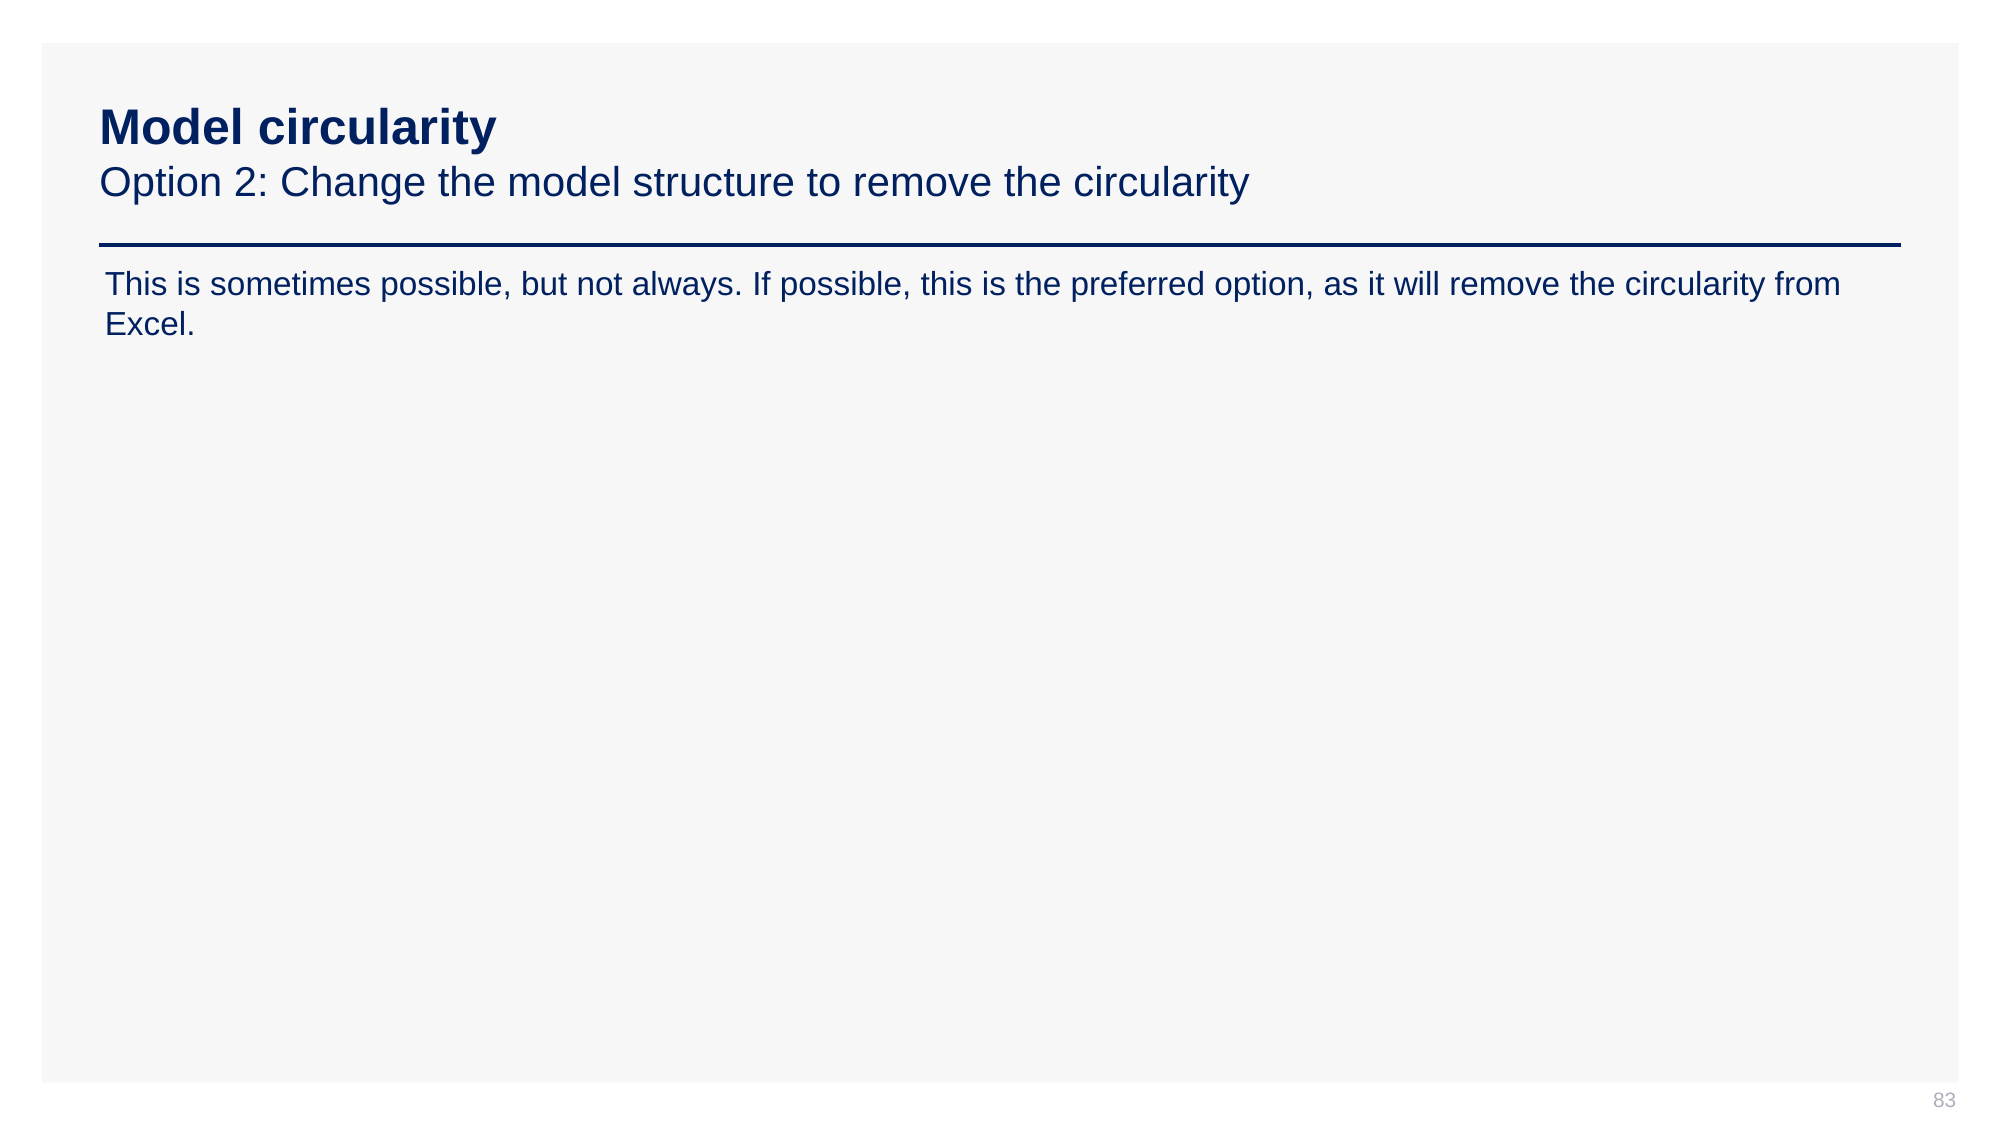

# Model circularity Option 2: Change the model structure to remove the circularity
This is sometimes possible, but not always. If possible, this is the preferred option, as it will remove the circularity from Excel.
83